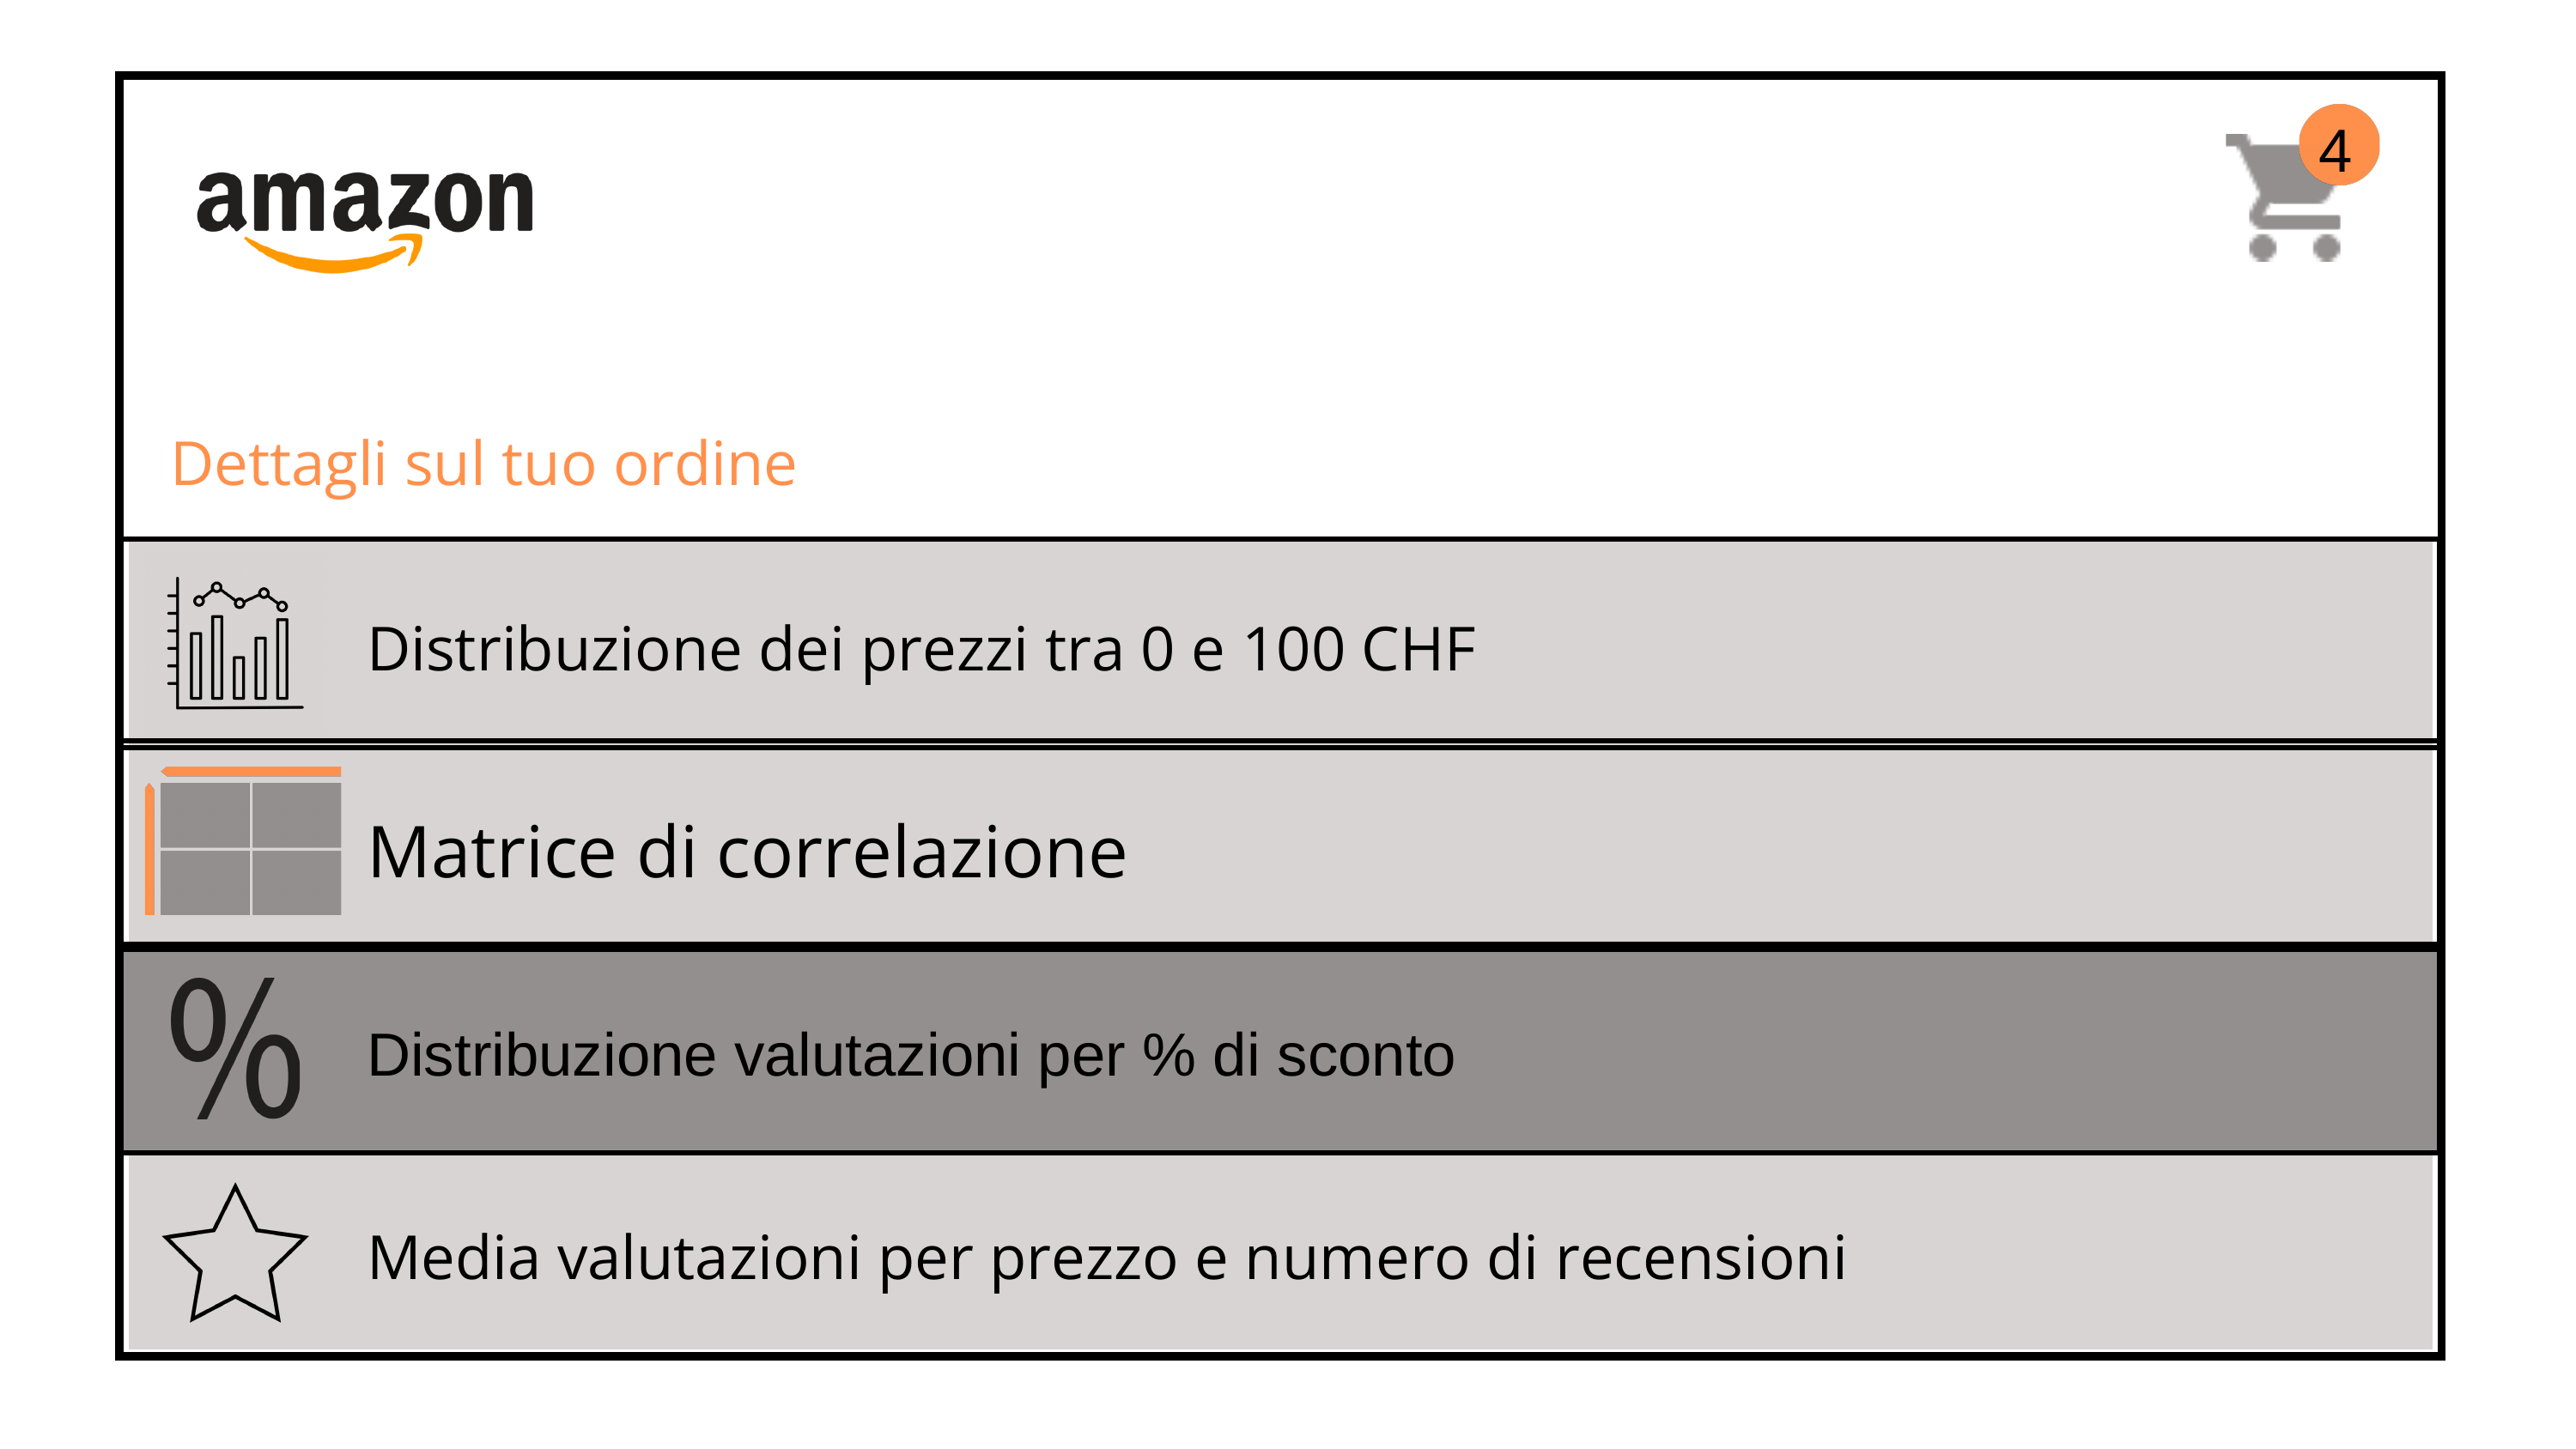

4

Dettagli sul tuo ordine

Distribuzione dei prezzi tra 0 e 100 CHF

Matrice di correlazione

Distribuzione valutazioni per % di sconto

Media valutazioni per prezzo e numero di recensioni